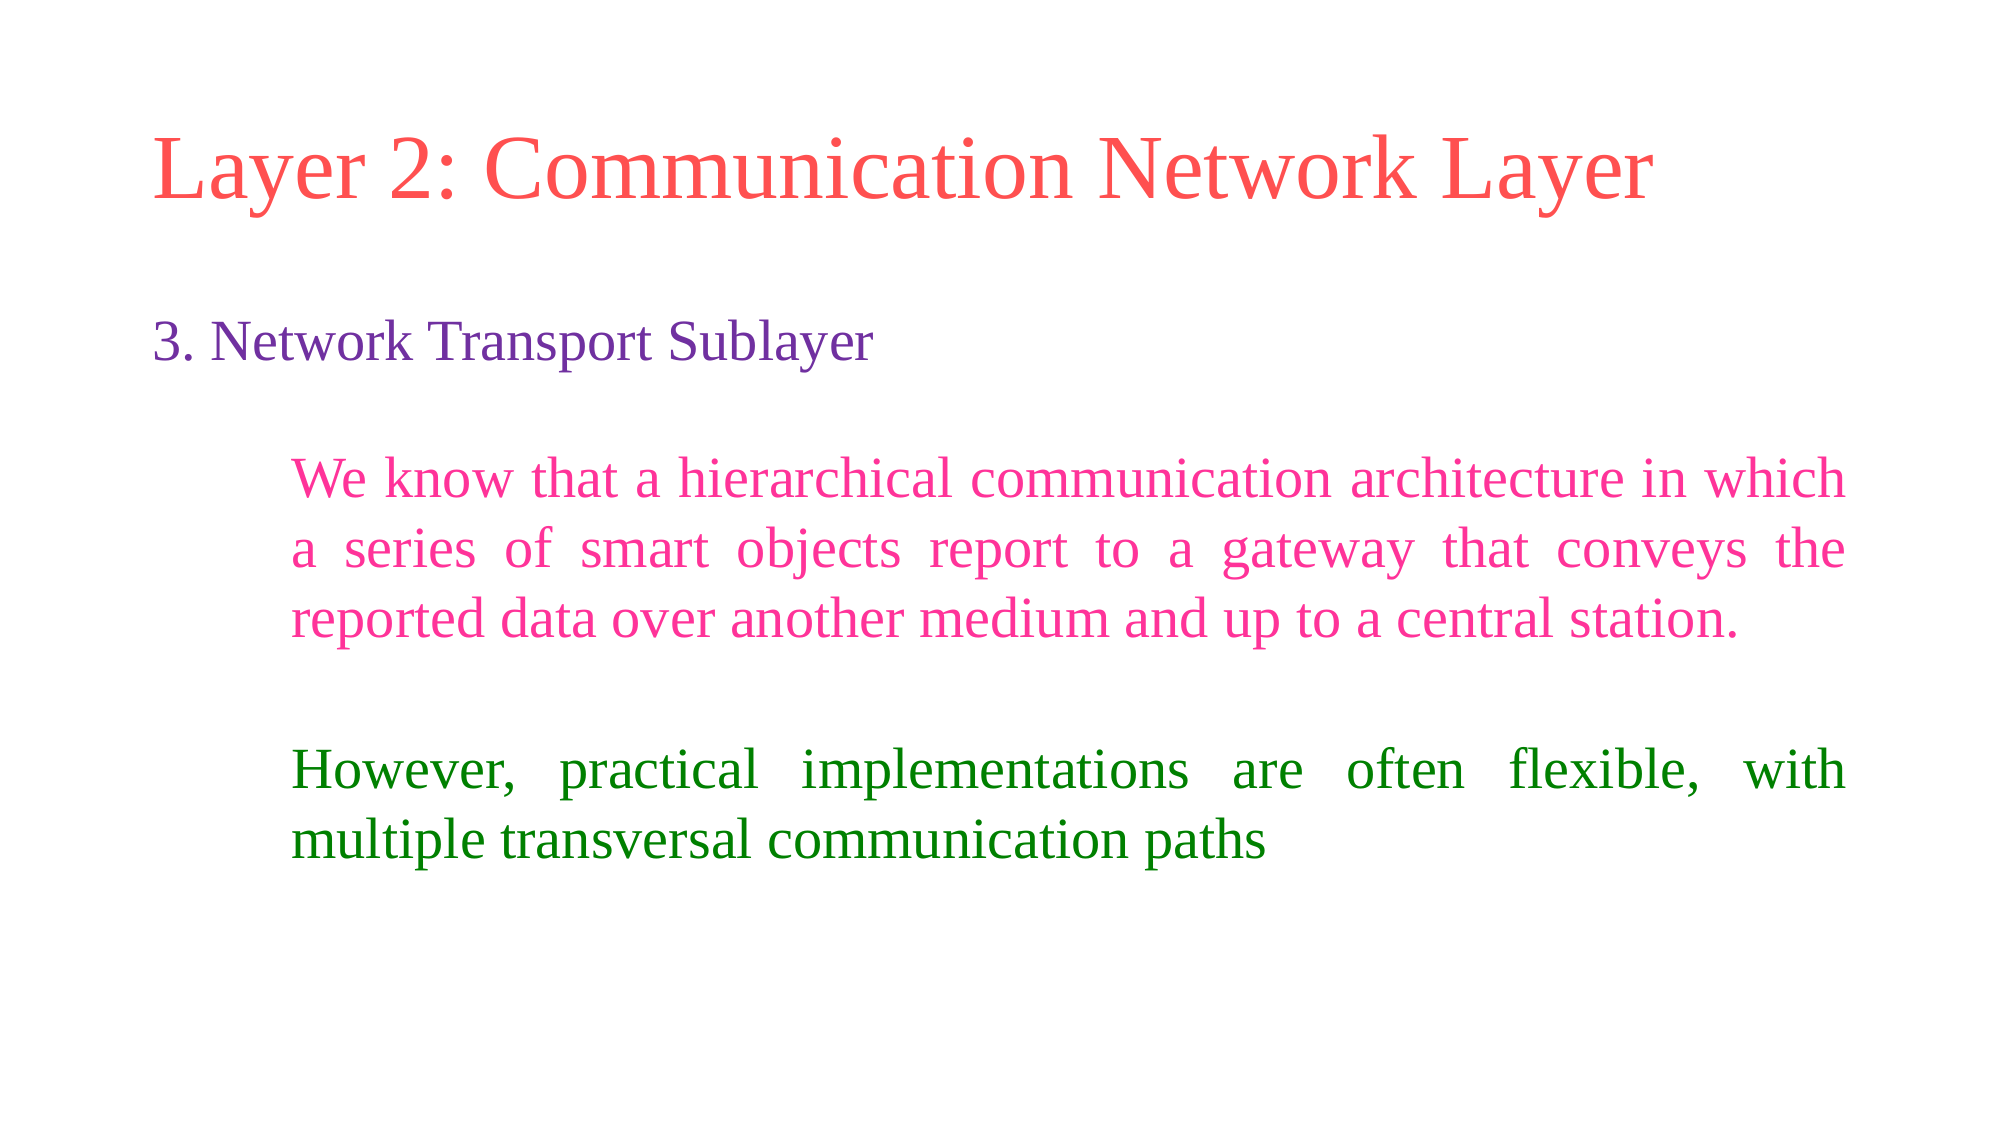

# Layer 2: Communication Network Layer
3. Network Transport Sublayer
We know that a hierarchical communication architecture in which a series of smart objects report to a gateway that conveys the reported data over another medium and up to a central station.
However, practical implementations are often flexible, with multiple transversal communication paths